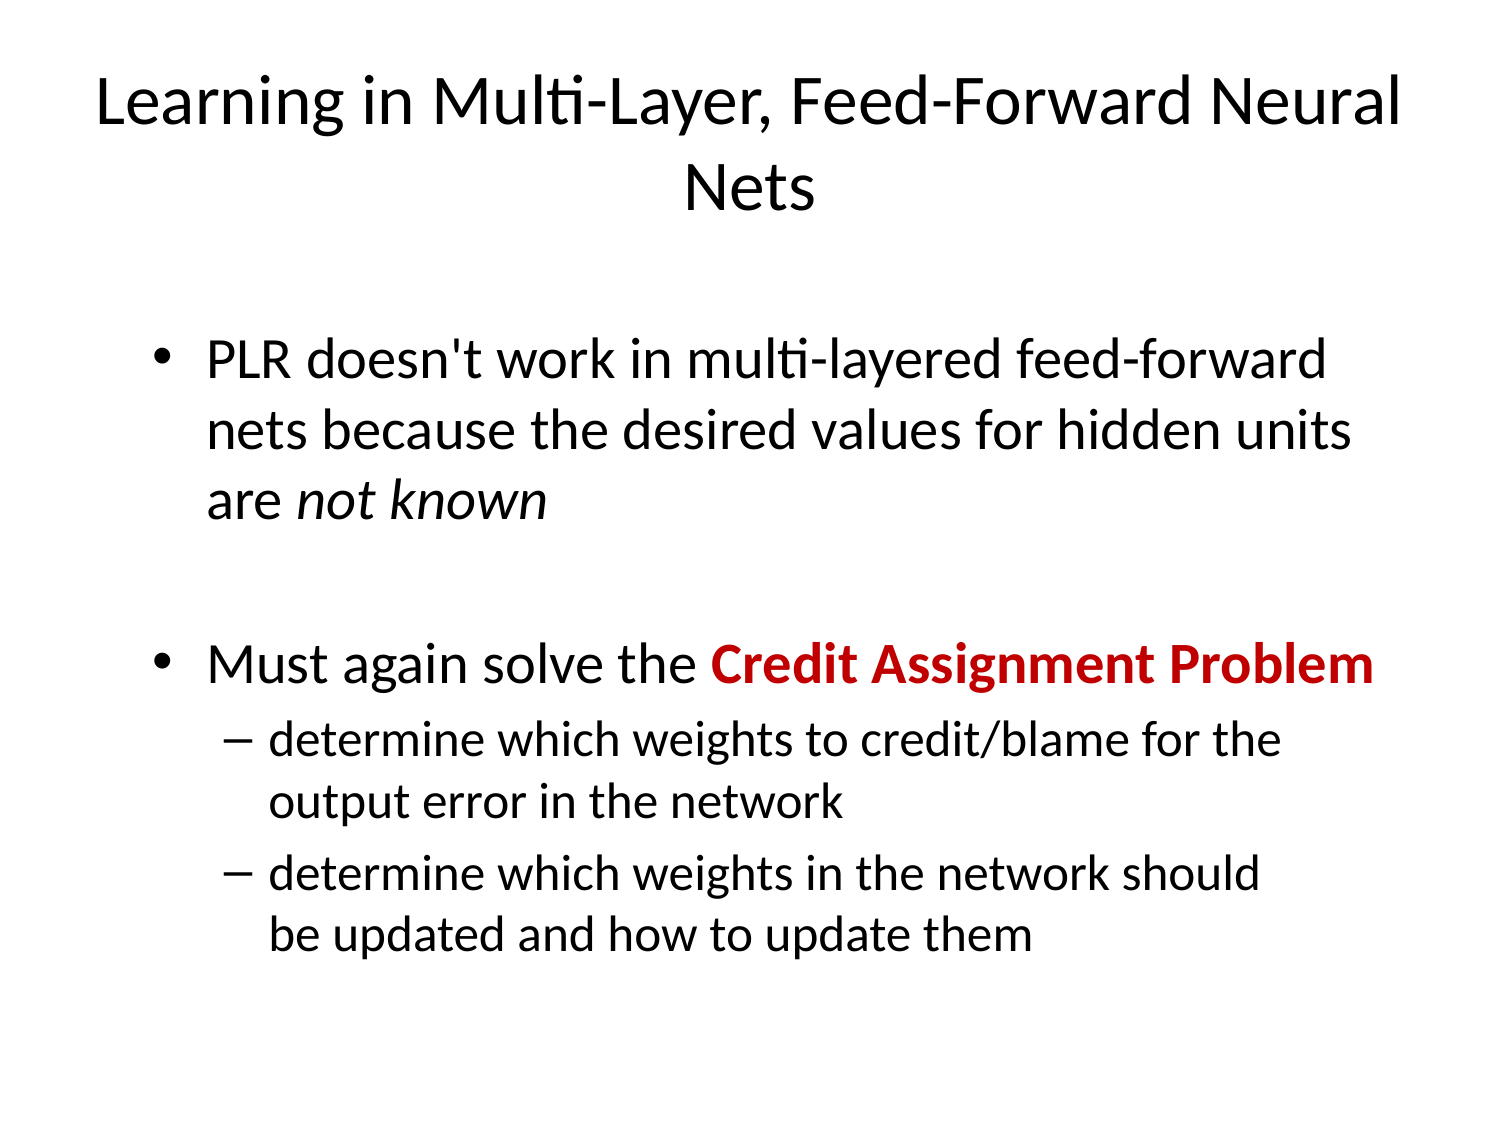

# Learning in Multi-Layer, Feed-Forward Neural Nets
PLR doesn't work in multi-layered feed-forward nets because the desired values for hidden units are not known

Must again solve the Credit Assignment Problem
determine which weights to credit/blame for the output error in the network
determine which weights in the network should
be updated and how to update them